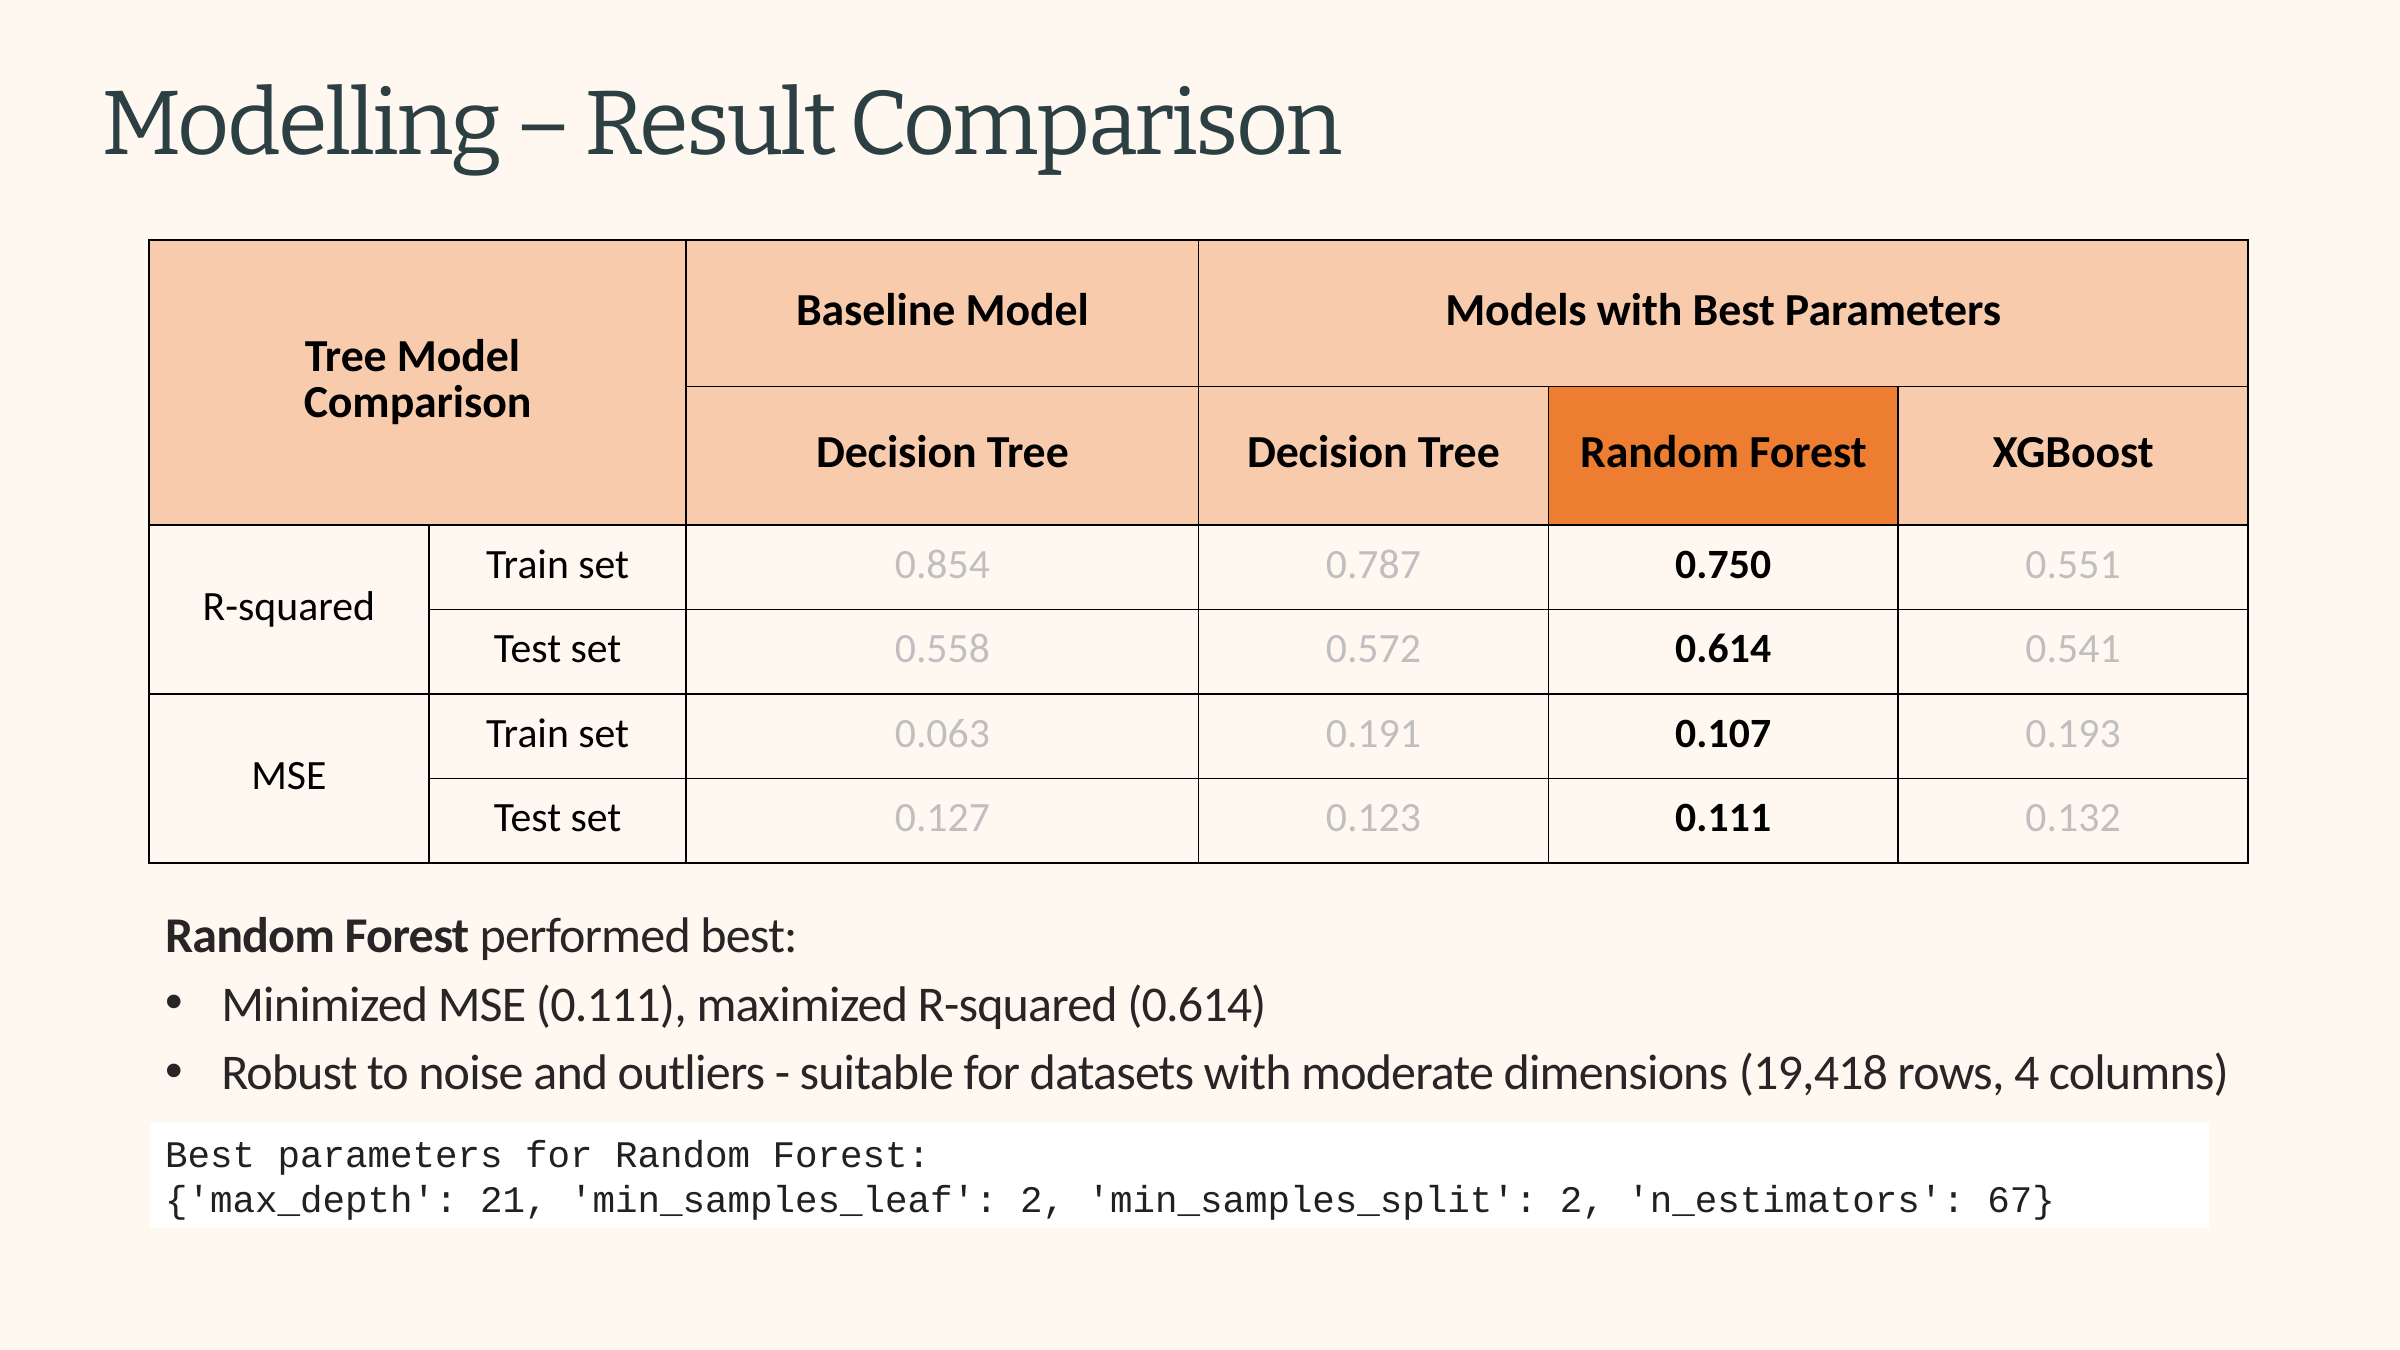

Modelling – Result Comparison

| Tree Model  Comparison |  | Baseline Model | Models with Best Parameters |  |  |
| --- | --- | --- | --- | --- | --- |
|  |  | Decision Tree | Decision Tree | Random Forest | XGBoost |
| R-squared | Train set | 0.854 | 0.787 | 0.750 | 0.551 |
|  | Test set | 0.558 | 0.572 | 0.614 | 0.541 |
| MSE | Train set | 0.063 | 0.191 | 0.107 | 0.193 |
|  | Test set | 0.127 | 0.123 | 0.111 | 0.132 |
Random Forest performed best:
Minimized MSE (0.111), maximized R-squared (0.614)
Robust to noise and outliers - suitable for datasets with moderate dimensions (19,418 rows, 4 columns)
Best parameters for Random Forest:
{'max_depth': 21, 'min_samples_leaf': 2, 'min_samples_split': 2, 'n_estimators': 67}